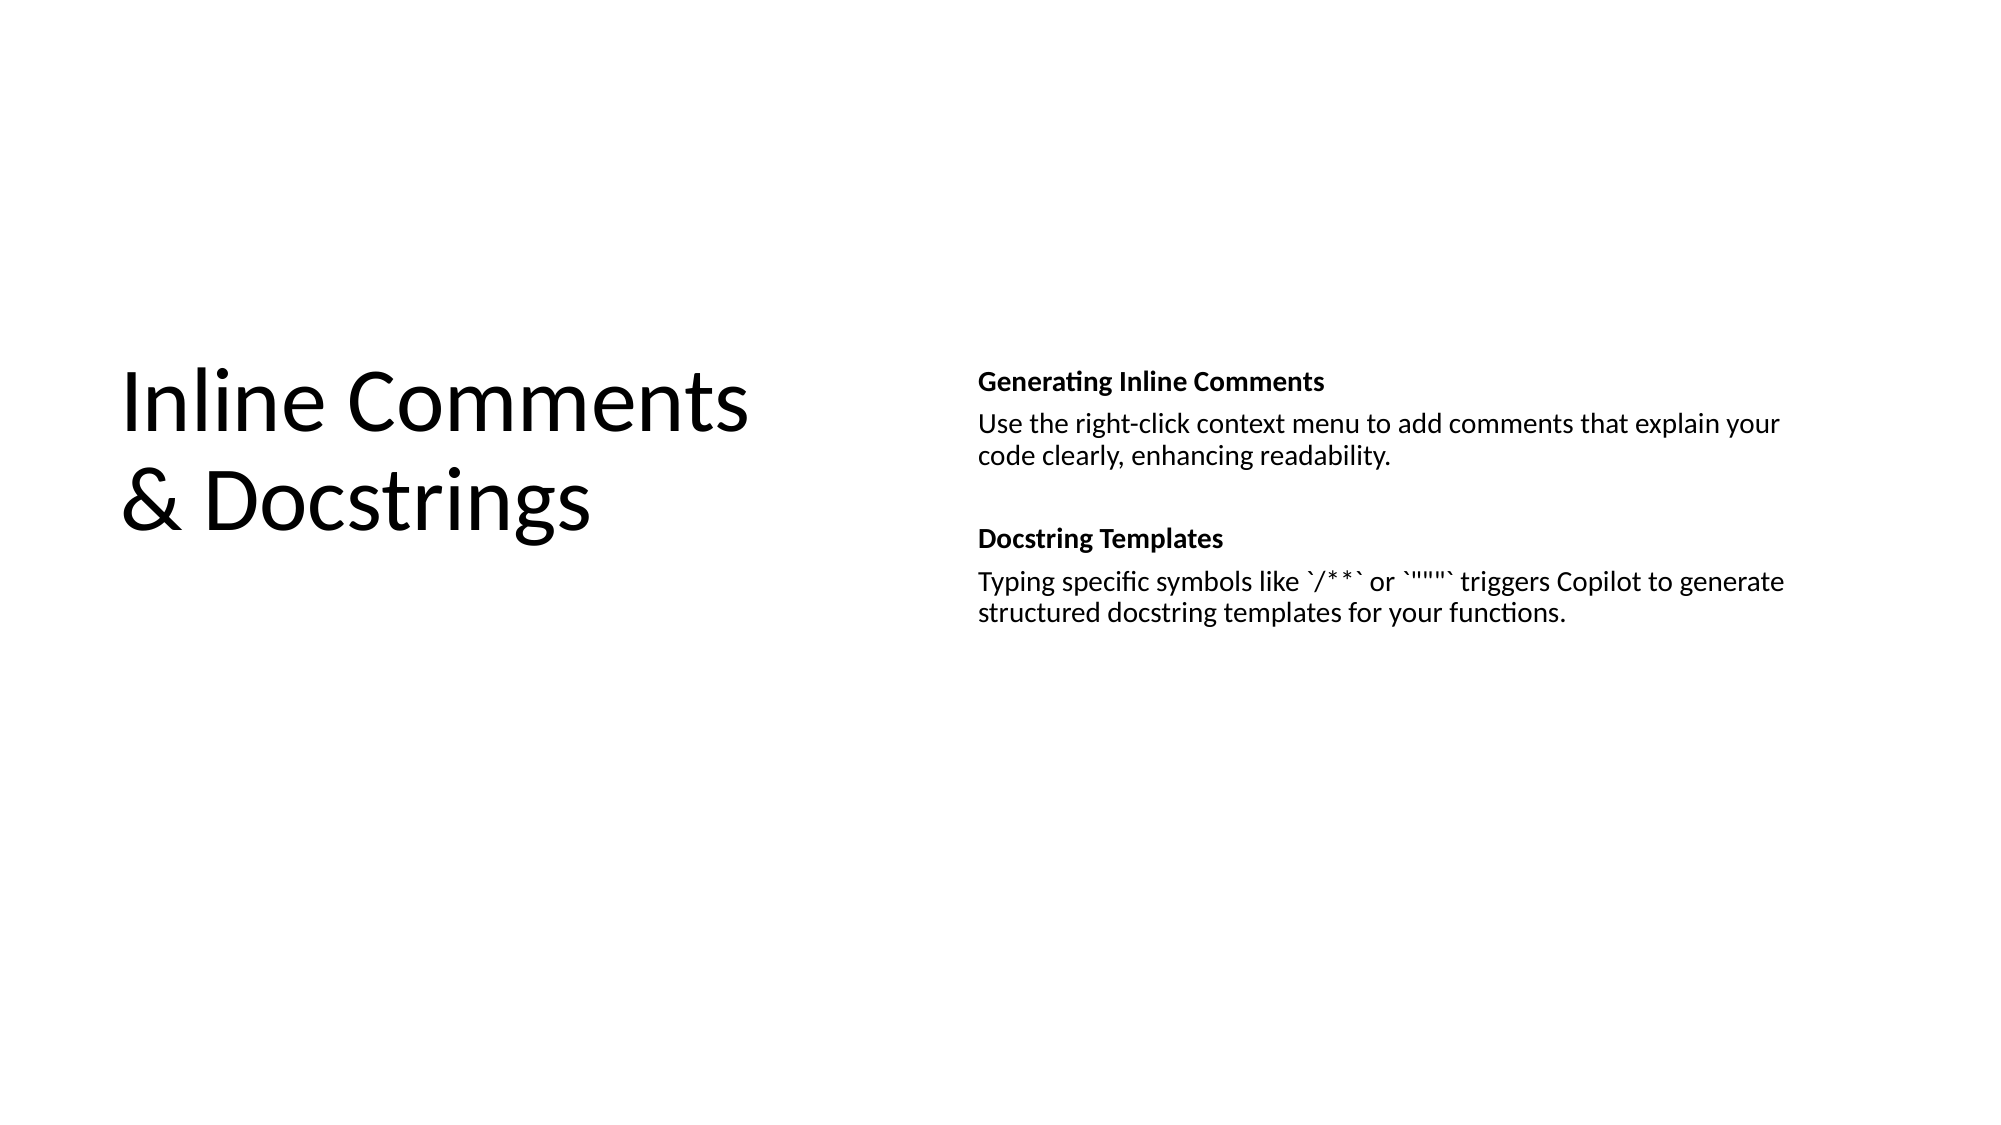

# Inline Comments & Docstrings
Generating Inline Comments
Use the right-click context menu to add comments that explain your code clearly, enhancing readability.
Docstring Templates
Typing specific symbols like `/**` or `"""` triggers Copilot to generate structured docstring templates for your functions.